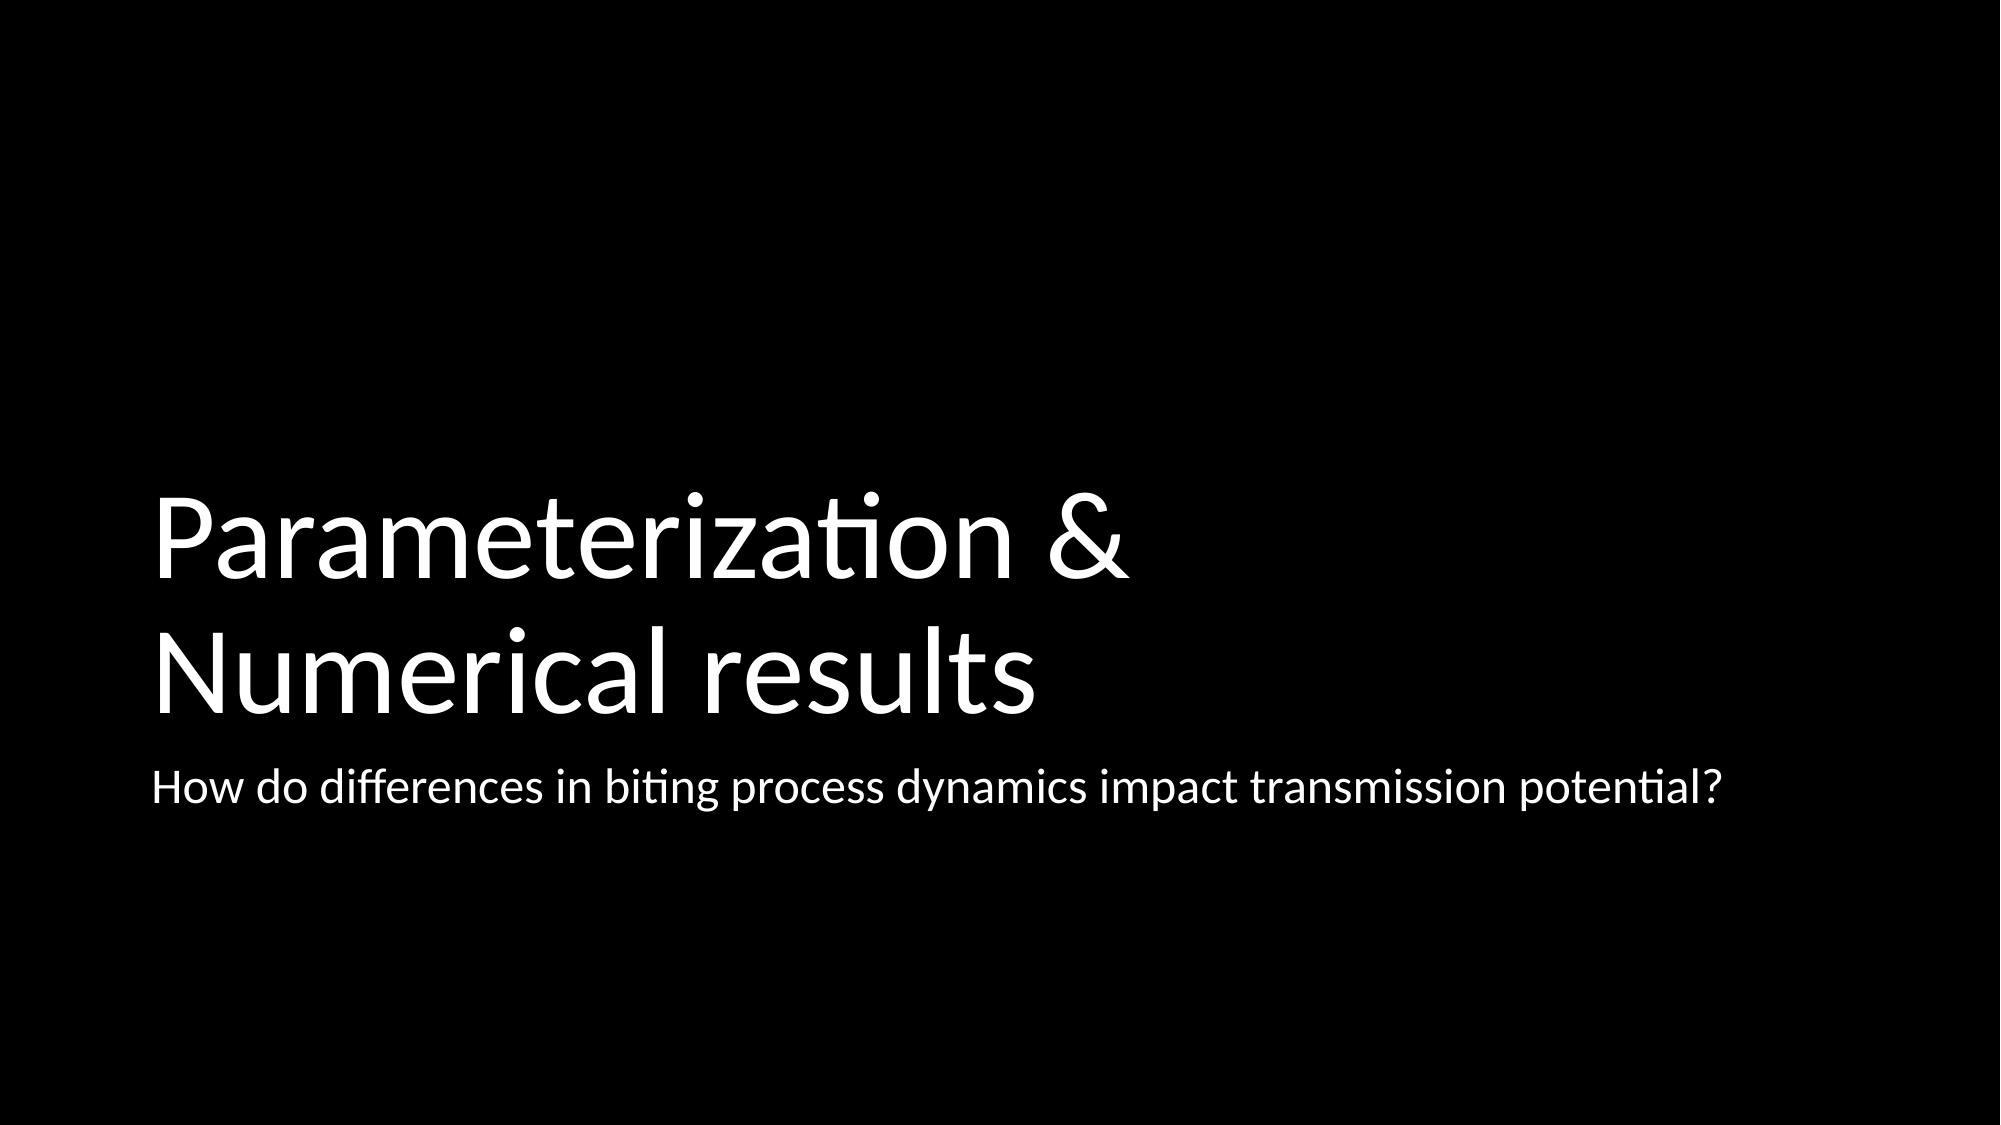

# Parameterization & Numerical results
How do differences in biting process dynamics impact transmission potential?